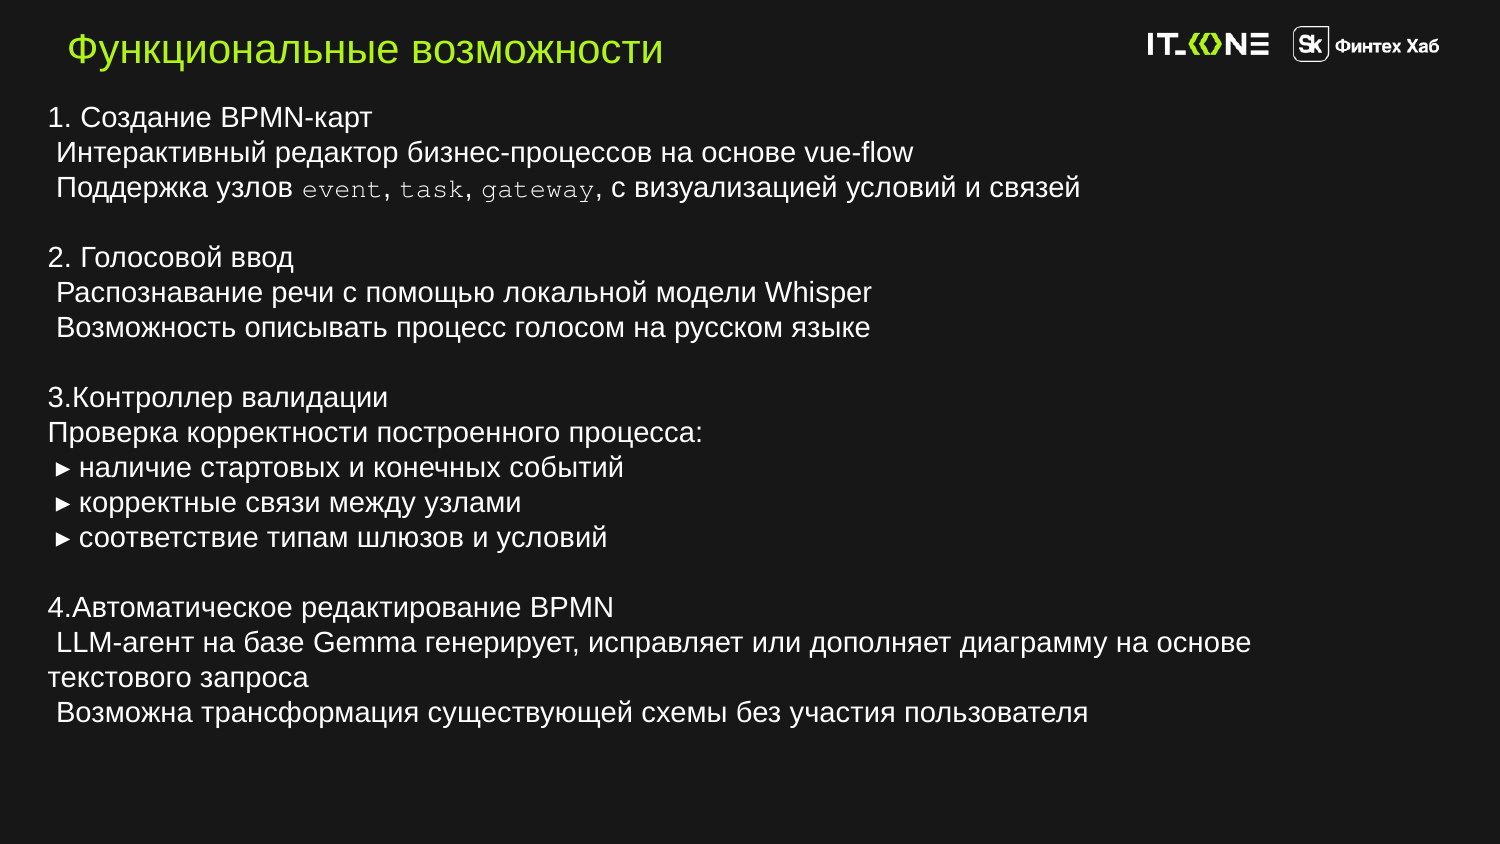

Функциональные возможности
1. Создание BPMN-карт
 Интерактивный редактор бизнес-процессов на основе vue-flow
 Поддержка узлов event, task, gateway, с визуализацией условий и связей

2. Голосовой ввод
 Распознавание речи с помощью локальной модели Whisper
 Возможность описывать процесс голосом на русском языке

3.Контроллер валидации
Проверка корректности построенного процесса:
 ▸ наличие стартовых и конечных событий
 ▸ корректные связи между узлами
 ▸ соответствие типам шлюзов и условий

4.Автоматическое редактирование BPMN
 LLM-агент на базе Gemma генерирует, исправляет или дополняет диаграмму на основе текстового запроса
 Возможна трансформация существующей схемы без участия пользователя